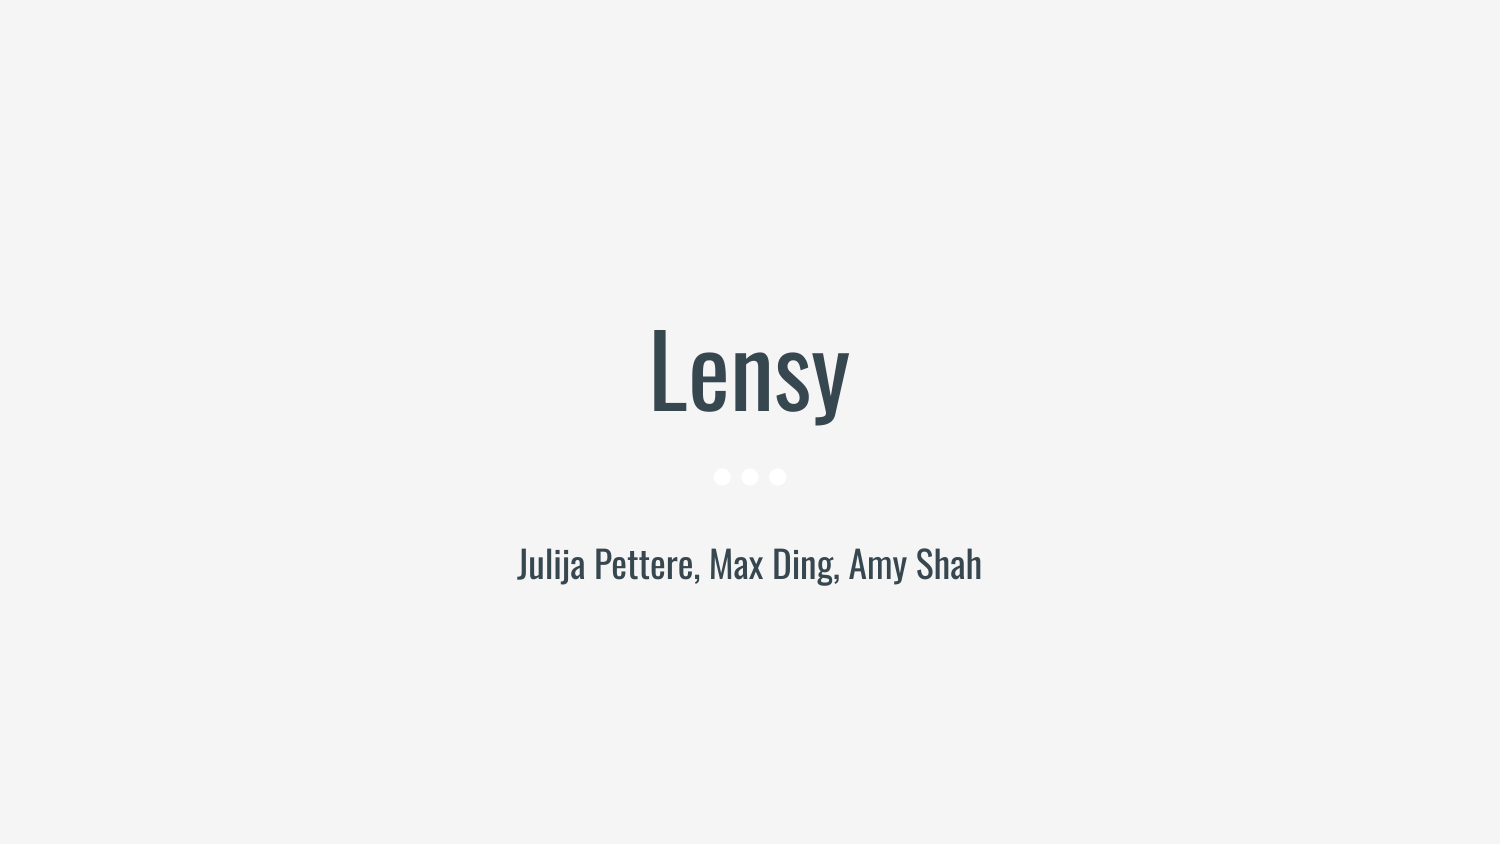

# Lensy
Julija Pettere, Max Ding, Amy Shah